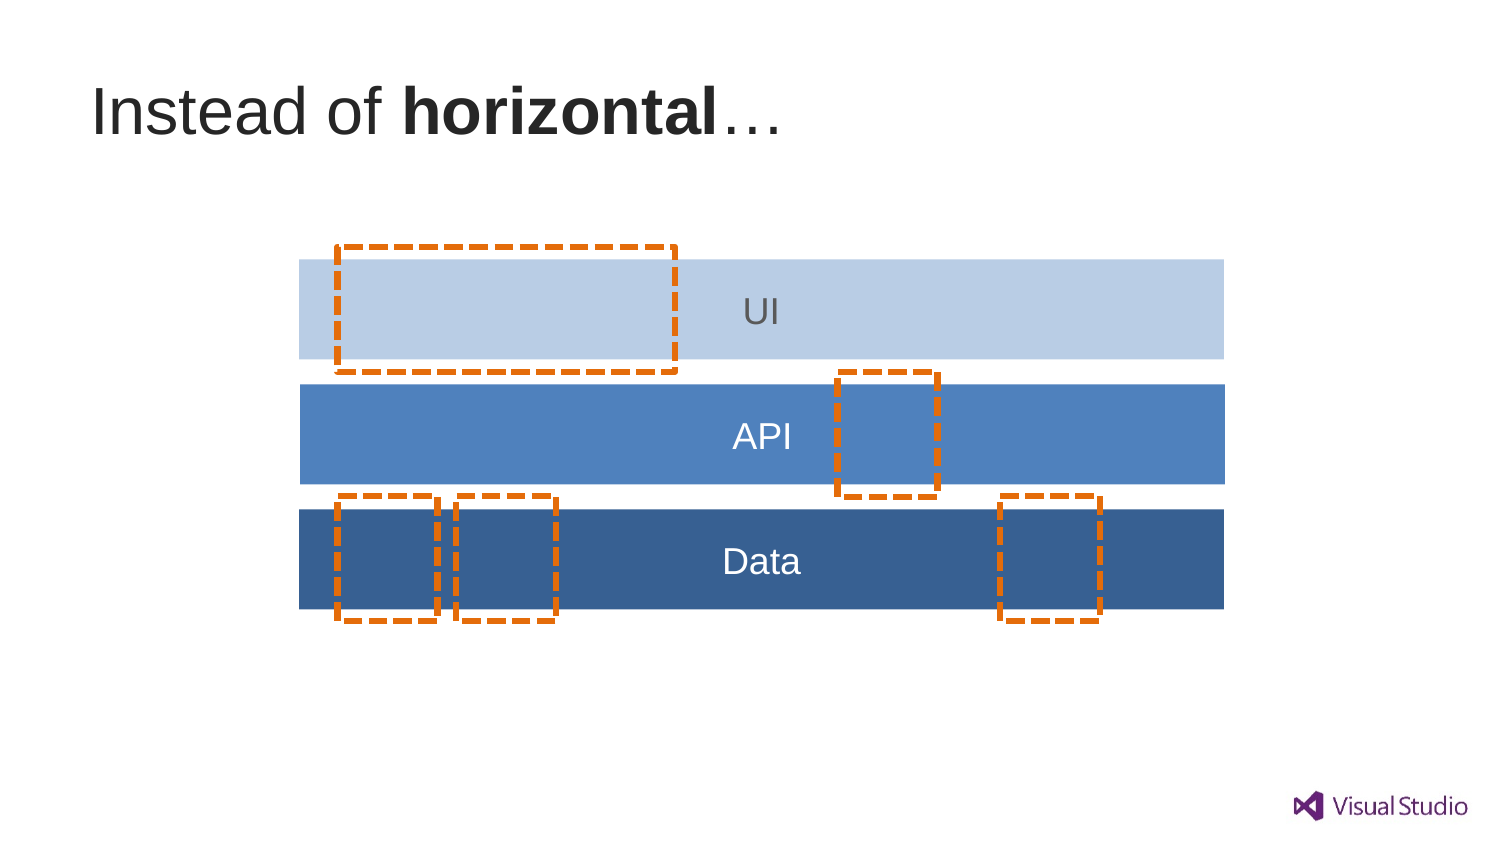

# Instead of horizontal…

UI

API

Data